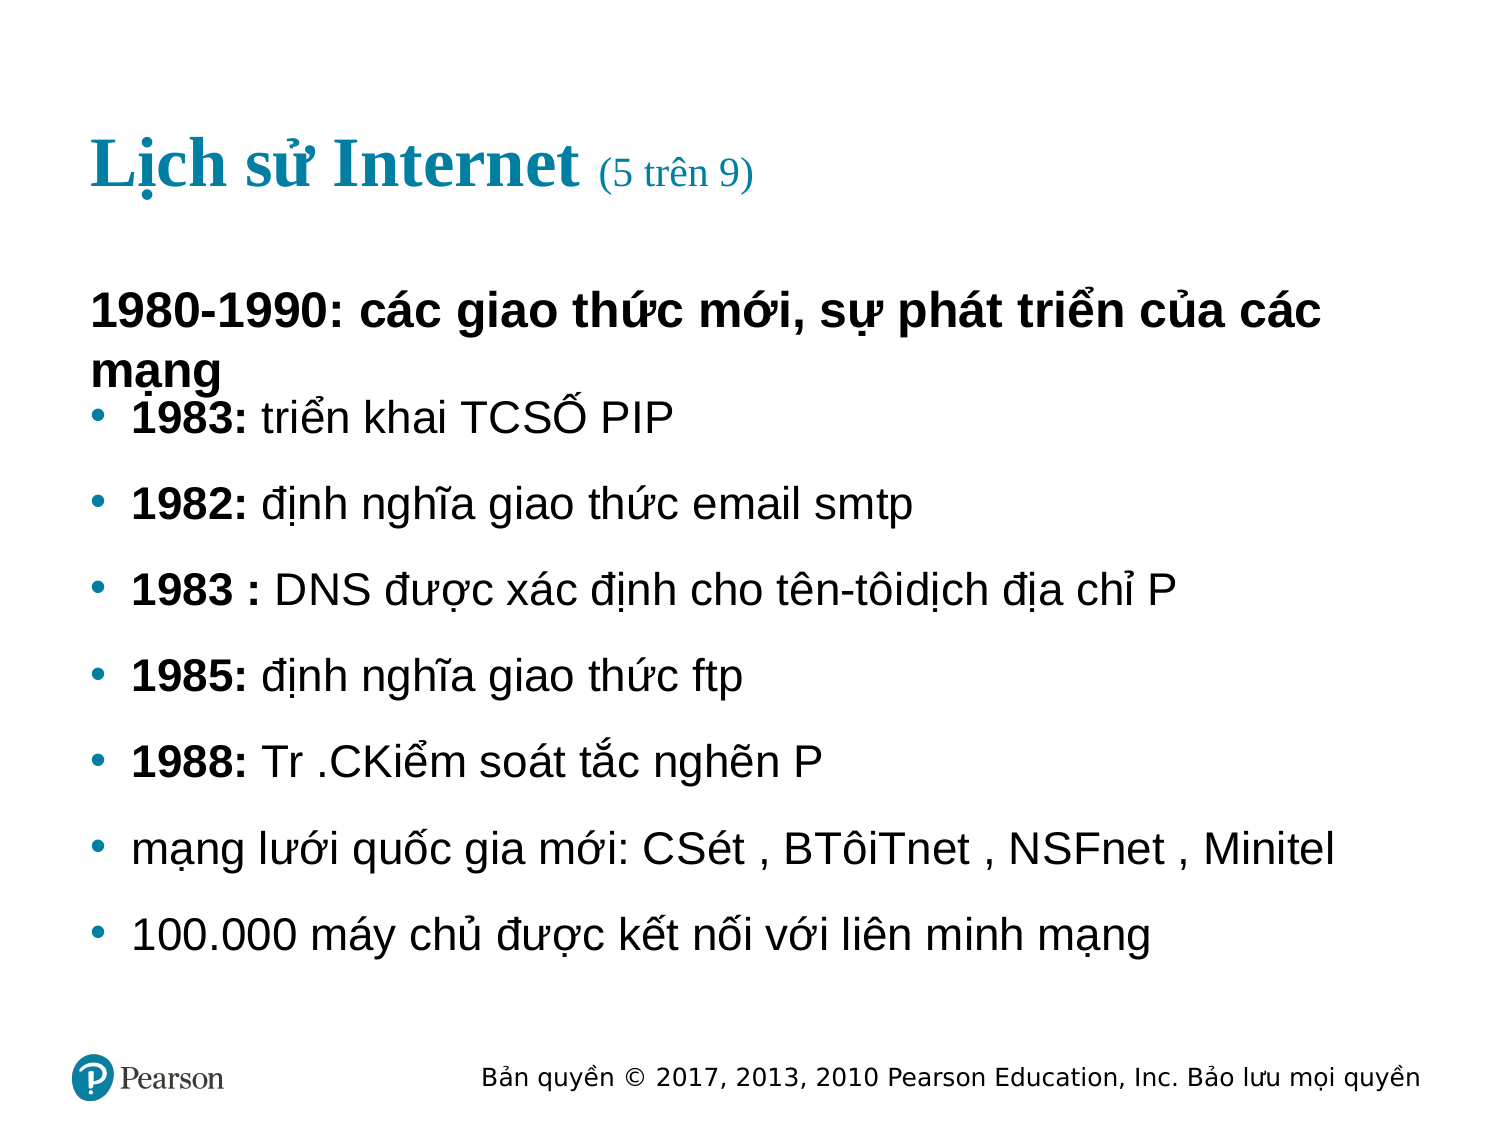

# Lịch sử Internet (5 trên 9)
1980-1990: các giao thức mới, sự phát triển của các mạng
1983: triển khai T C SỐ PI P
1982: định nghĩa giao thức email smtp
1983 : D N S được xác định cho tên-tôi dịch địa chỉ P
1985: định nghĩa giao thức ftp
1988: Tr . C Kiểm soát tắc nghẽn P
mạng lưới quốc gia mới: C Sét , B Tôi Tnet , N S Fnet , Minitel
100.000 máy chủ được kết nối với liên minh mạng